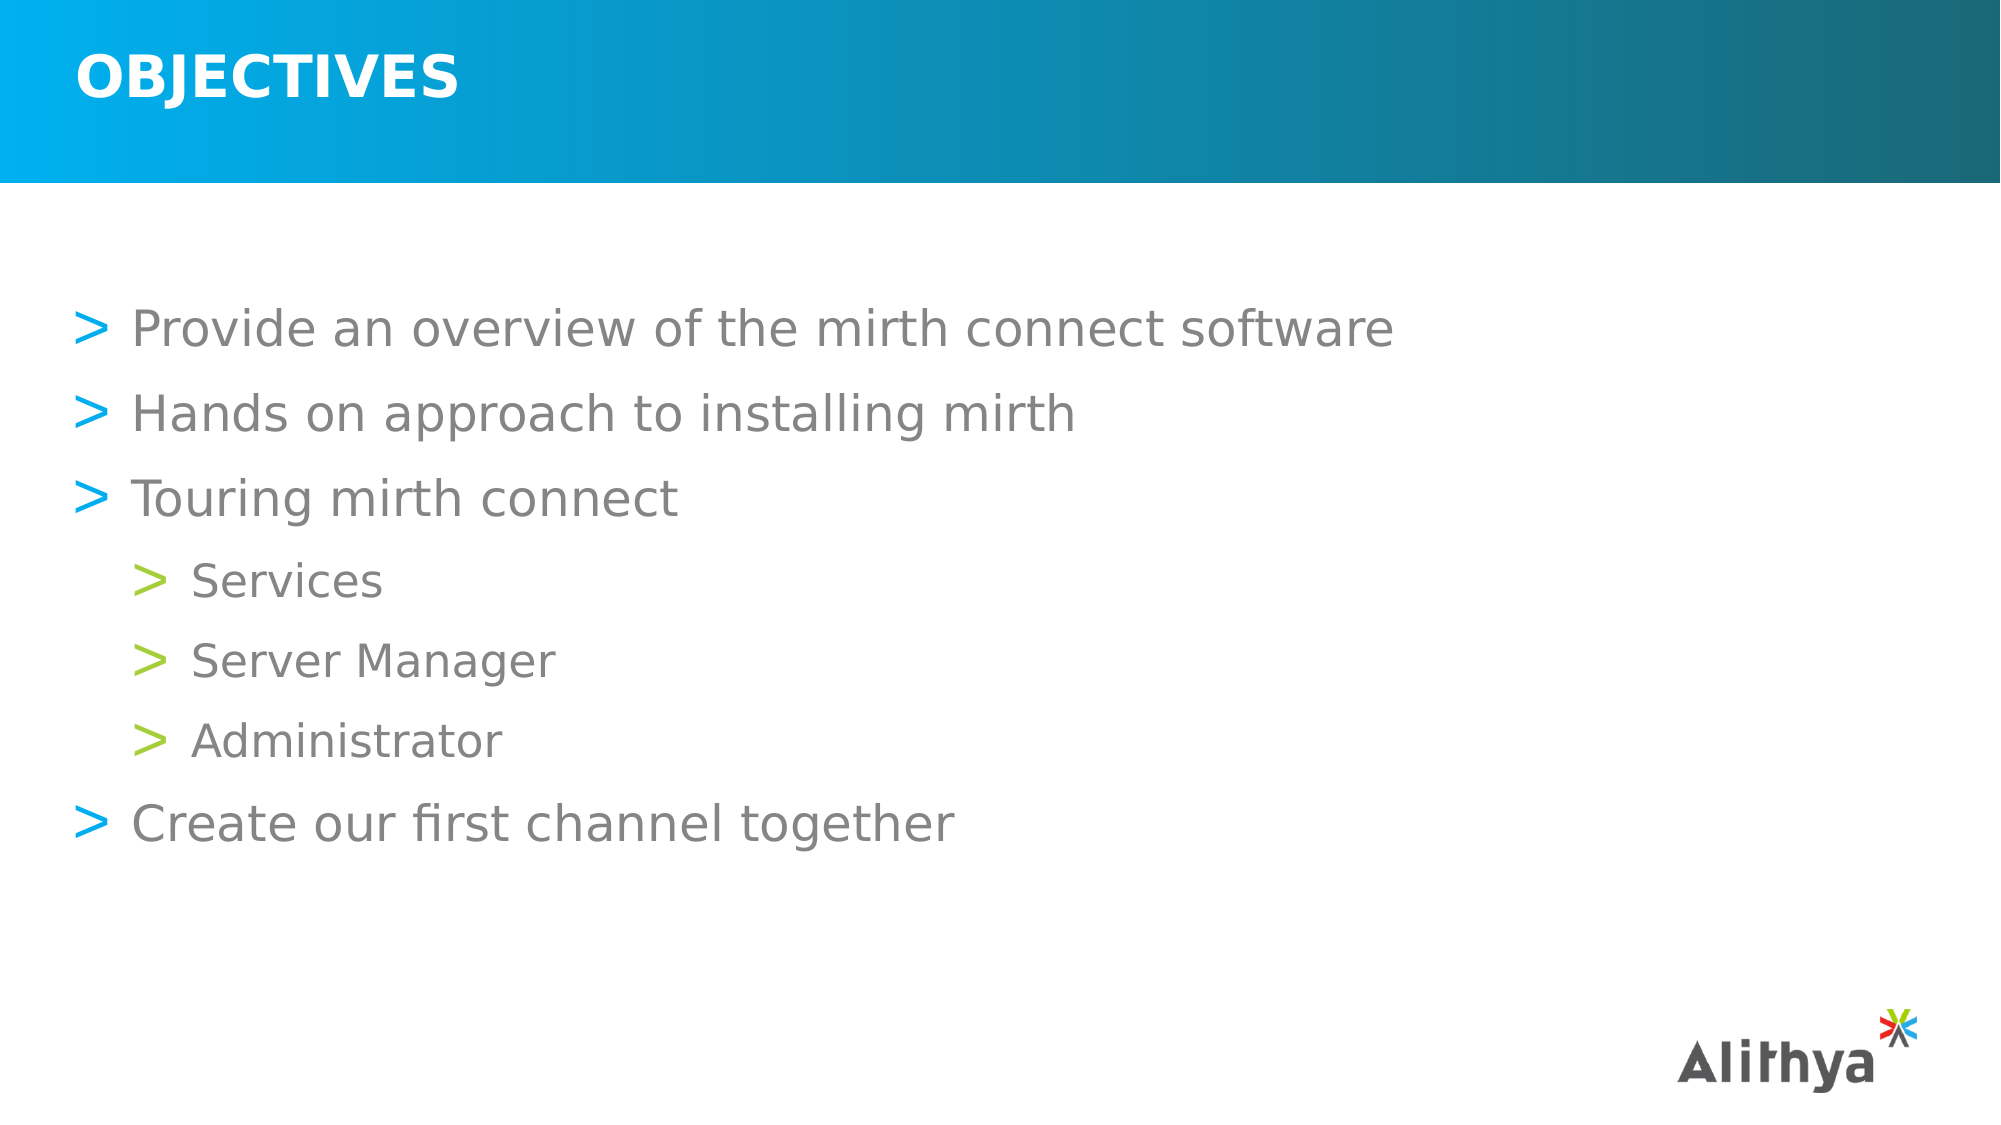

# Objectives
Provide an overview of the mirth connect software
Hands on approach to installing mirth
Touring mirth connect
Services
Server Manager
Administrator
Create our first channel together